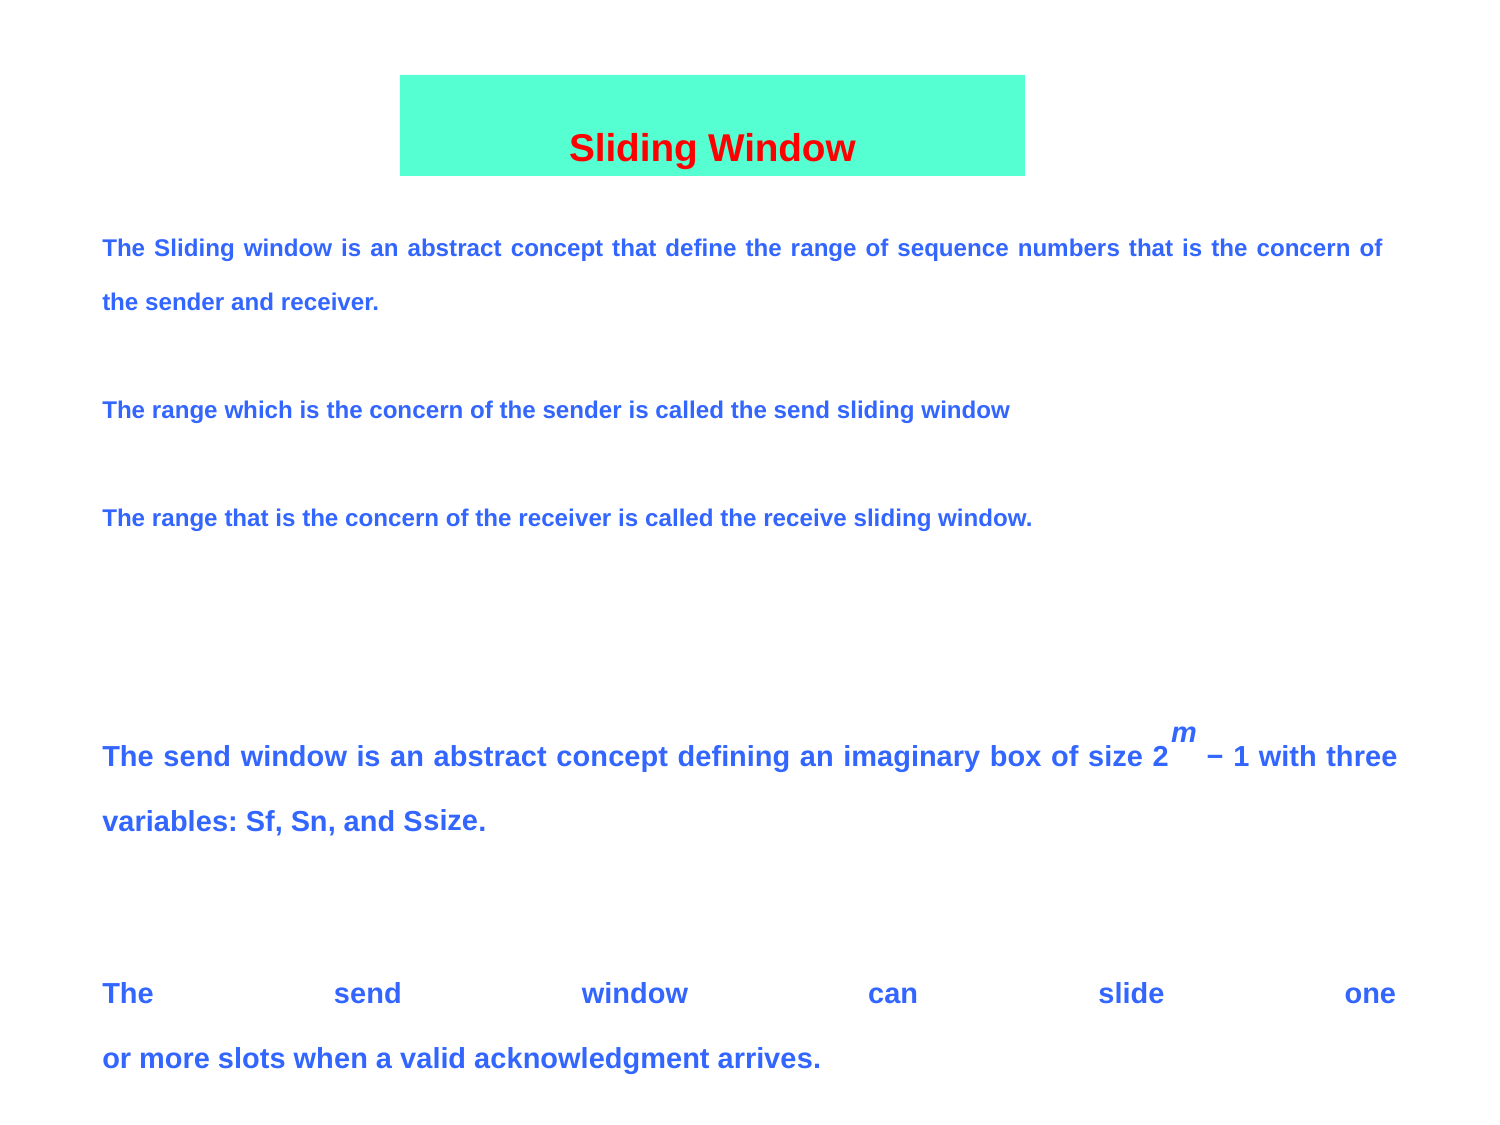

Sliding Window
The Sliding window is an abstract concept that define the range of sequence numbers that is the concern of the sender and receiver.

The range which is the concern of the sender is called the send sliding window

The range that is the concern of the receiver is called the receive sliding window.
The send window is an abstract concept defining an imaginary box of size 2m − 1 with three variables: Sf, Sn, and Ssize.
The send window can slide one
or more slots when a valid acknowledgment arrives.